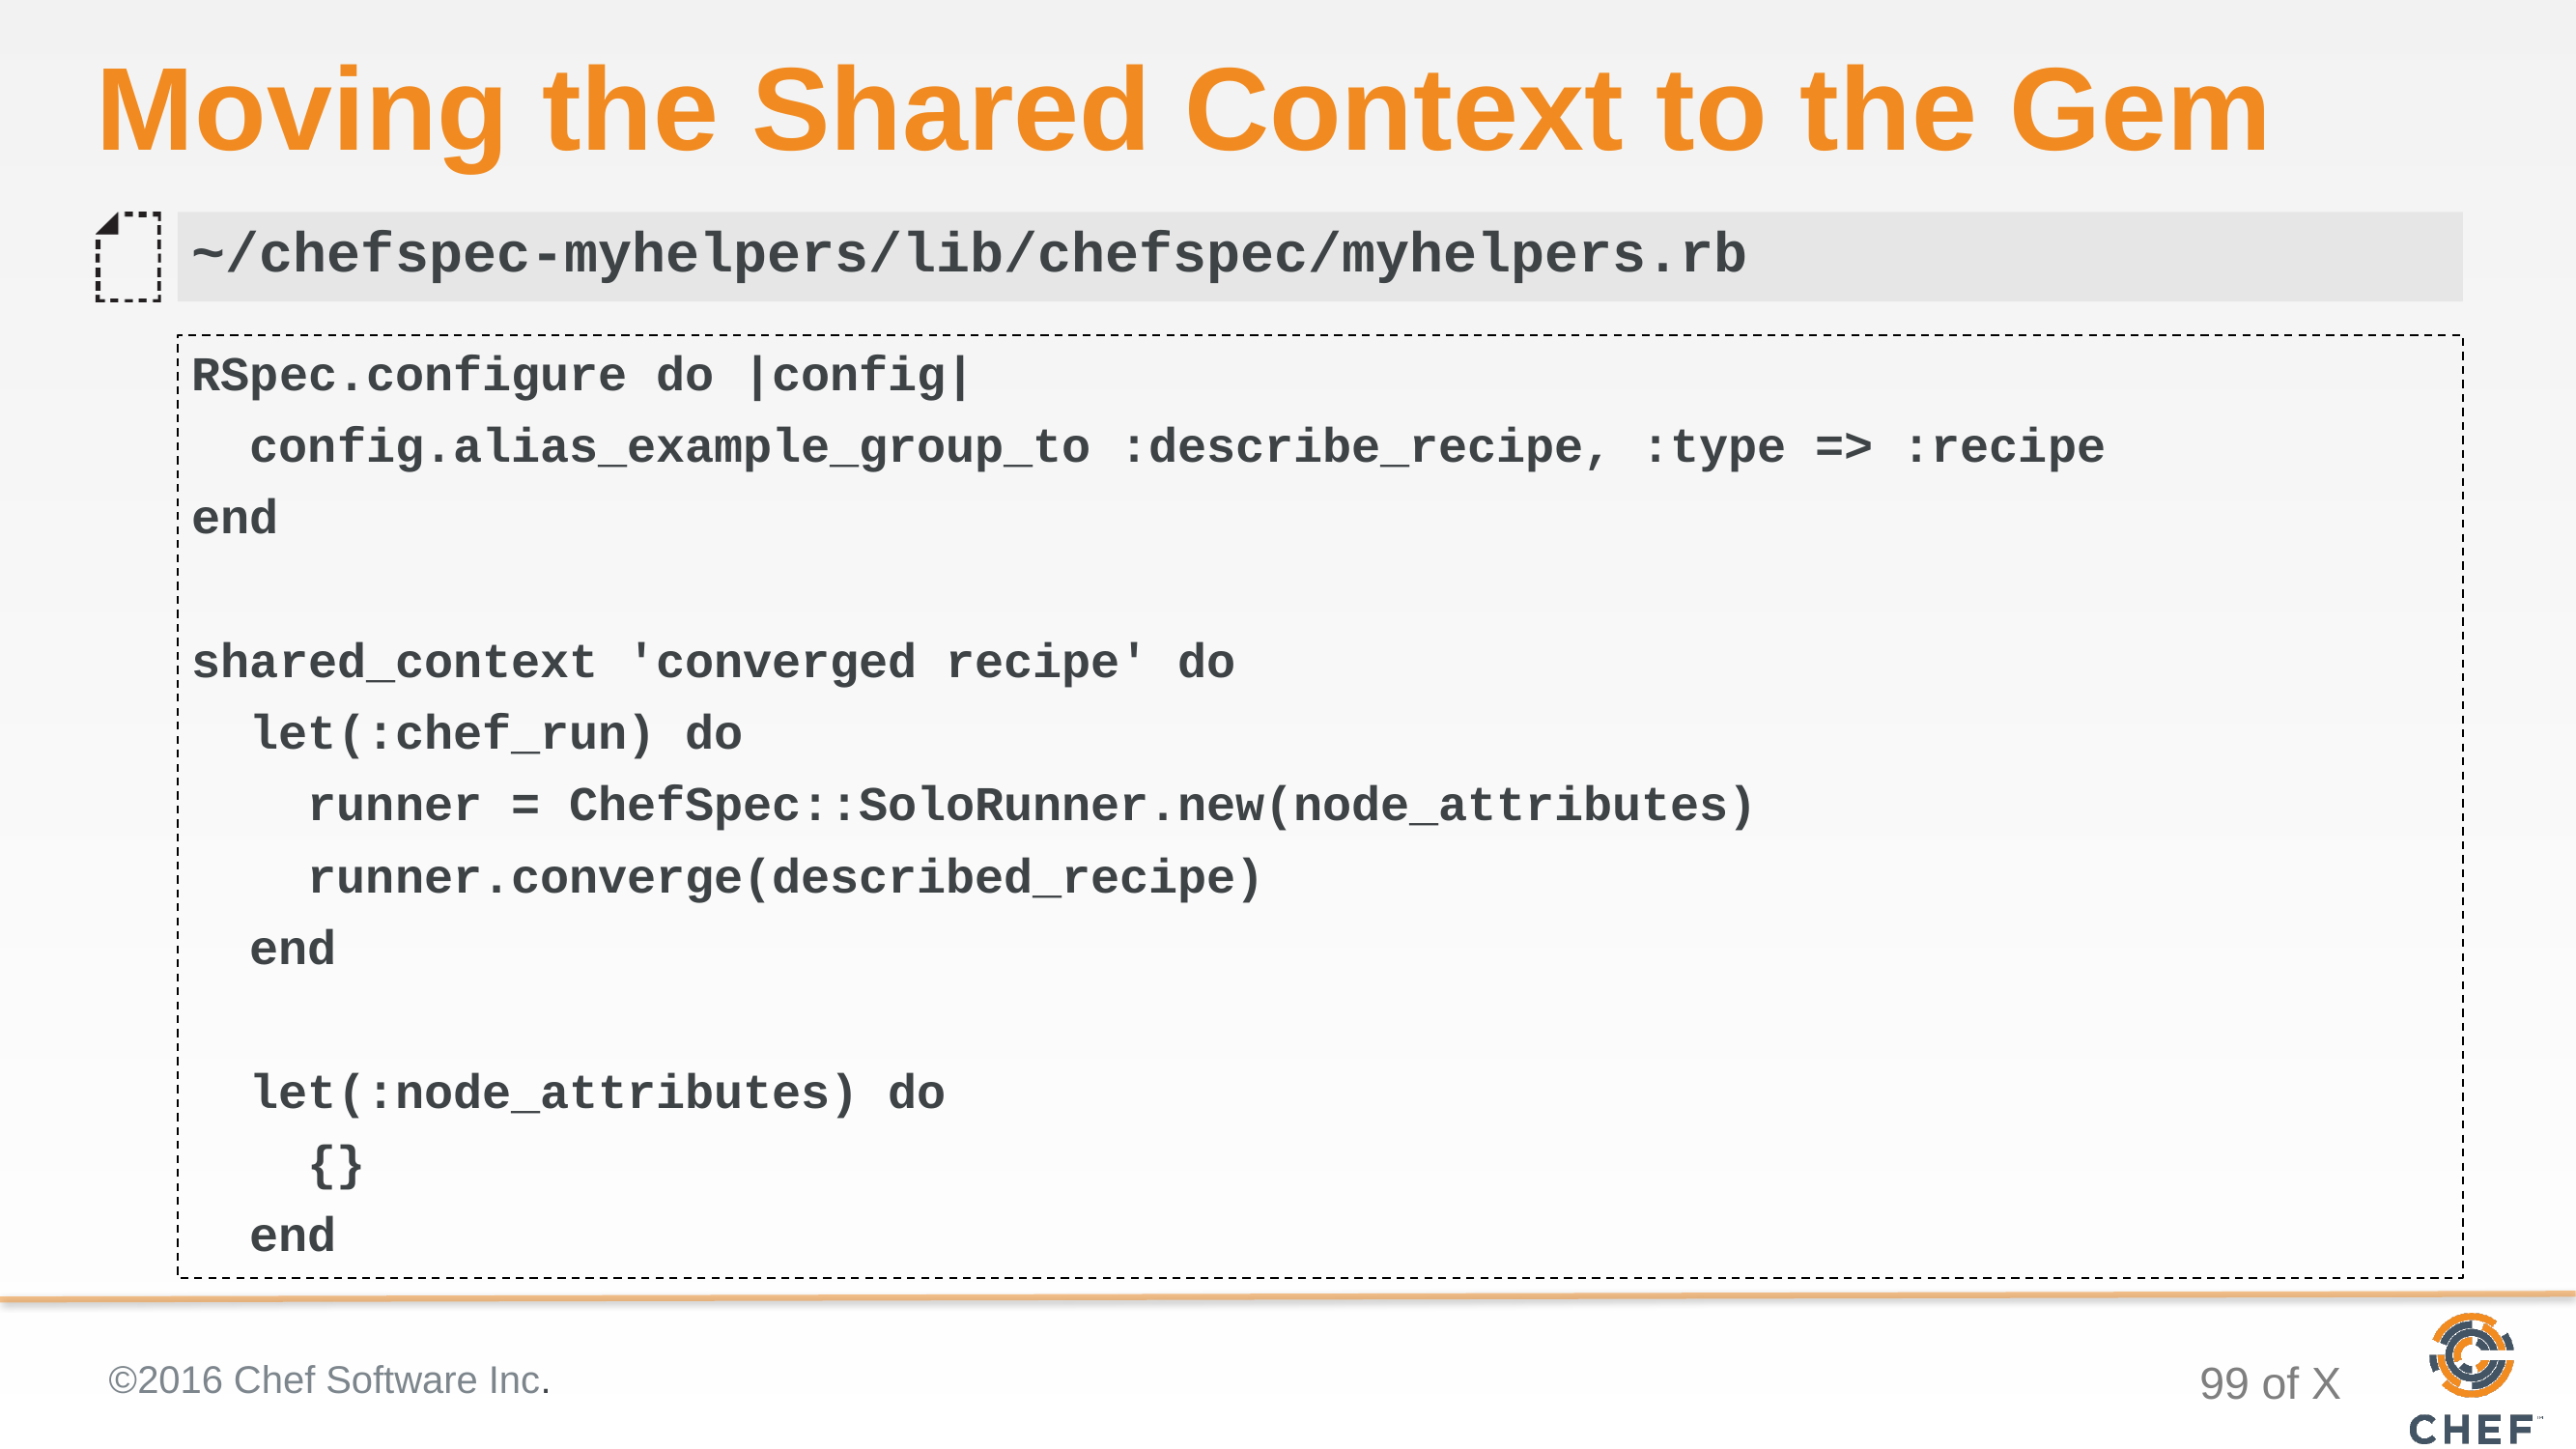

# Moving the Shared Context to the Gem
~/chefspec-myhelpers/lib/chefspec/myhelpers.rb
RSpec.configure do |config|
  config.alias_example_group_to :describe_recipe, :type => :recipe
end

shared_context 'converged recipe' do
  let(:chef_run) do
    runner = ChefSpec::SoloRunner.new(node_attributes)
    runner.converge(described_recipe)
  end

  let(:node_attributes) do
    {}
  end